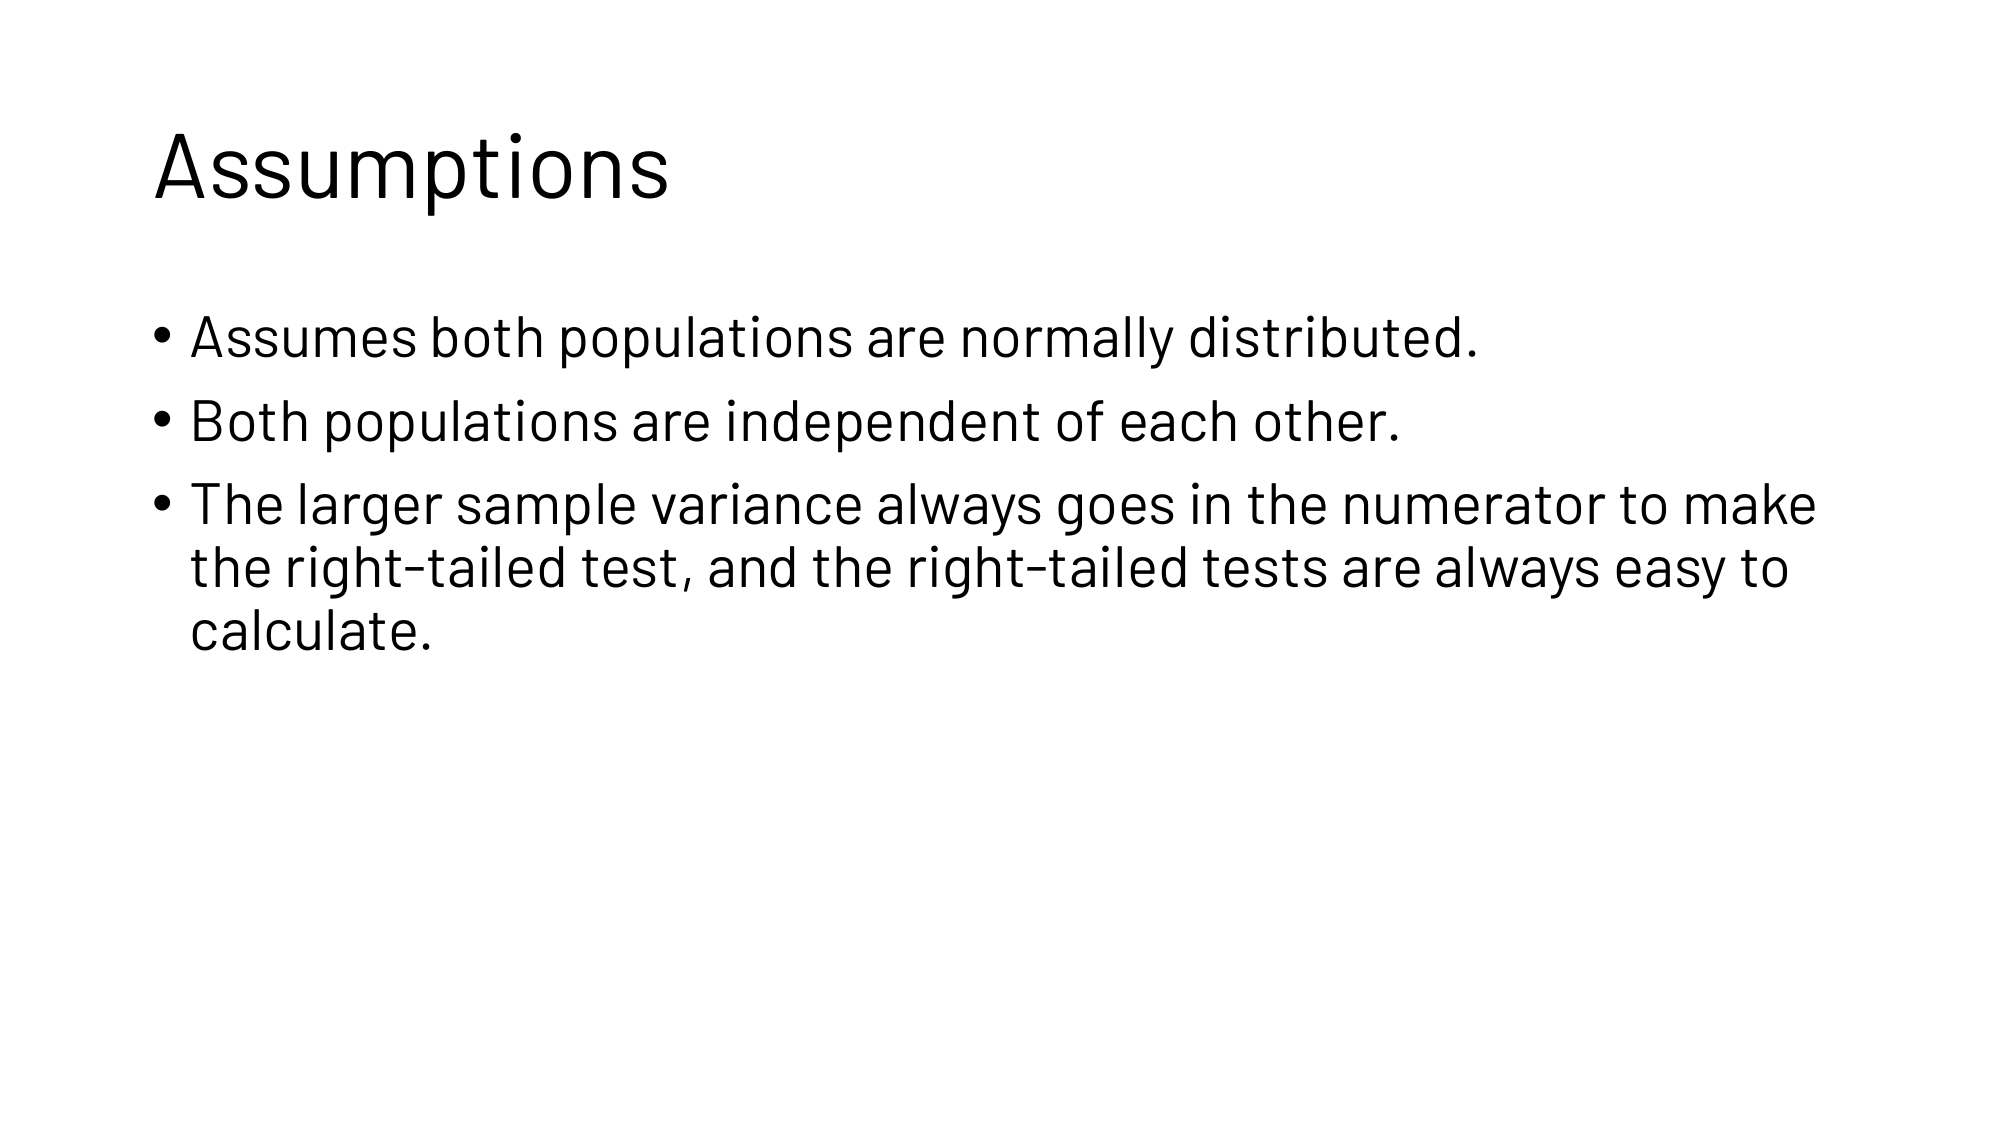

# Assumptions
Assumes both populations are normally distributed.
Both populations are independent of each other.
The larger sample variance always goes in the numerator to make the right-tailed test, and the right-tailed tests are always easy to calculate.